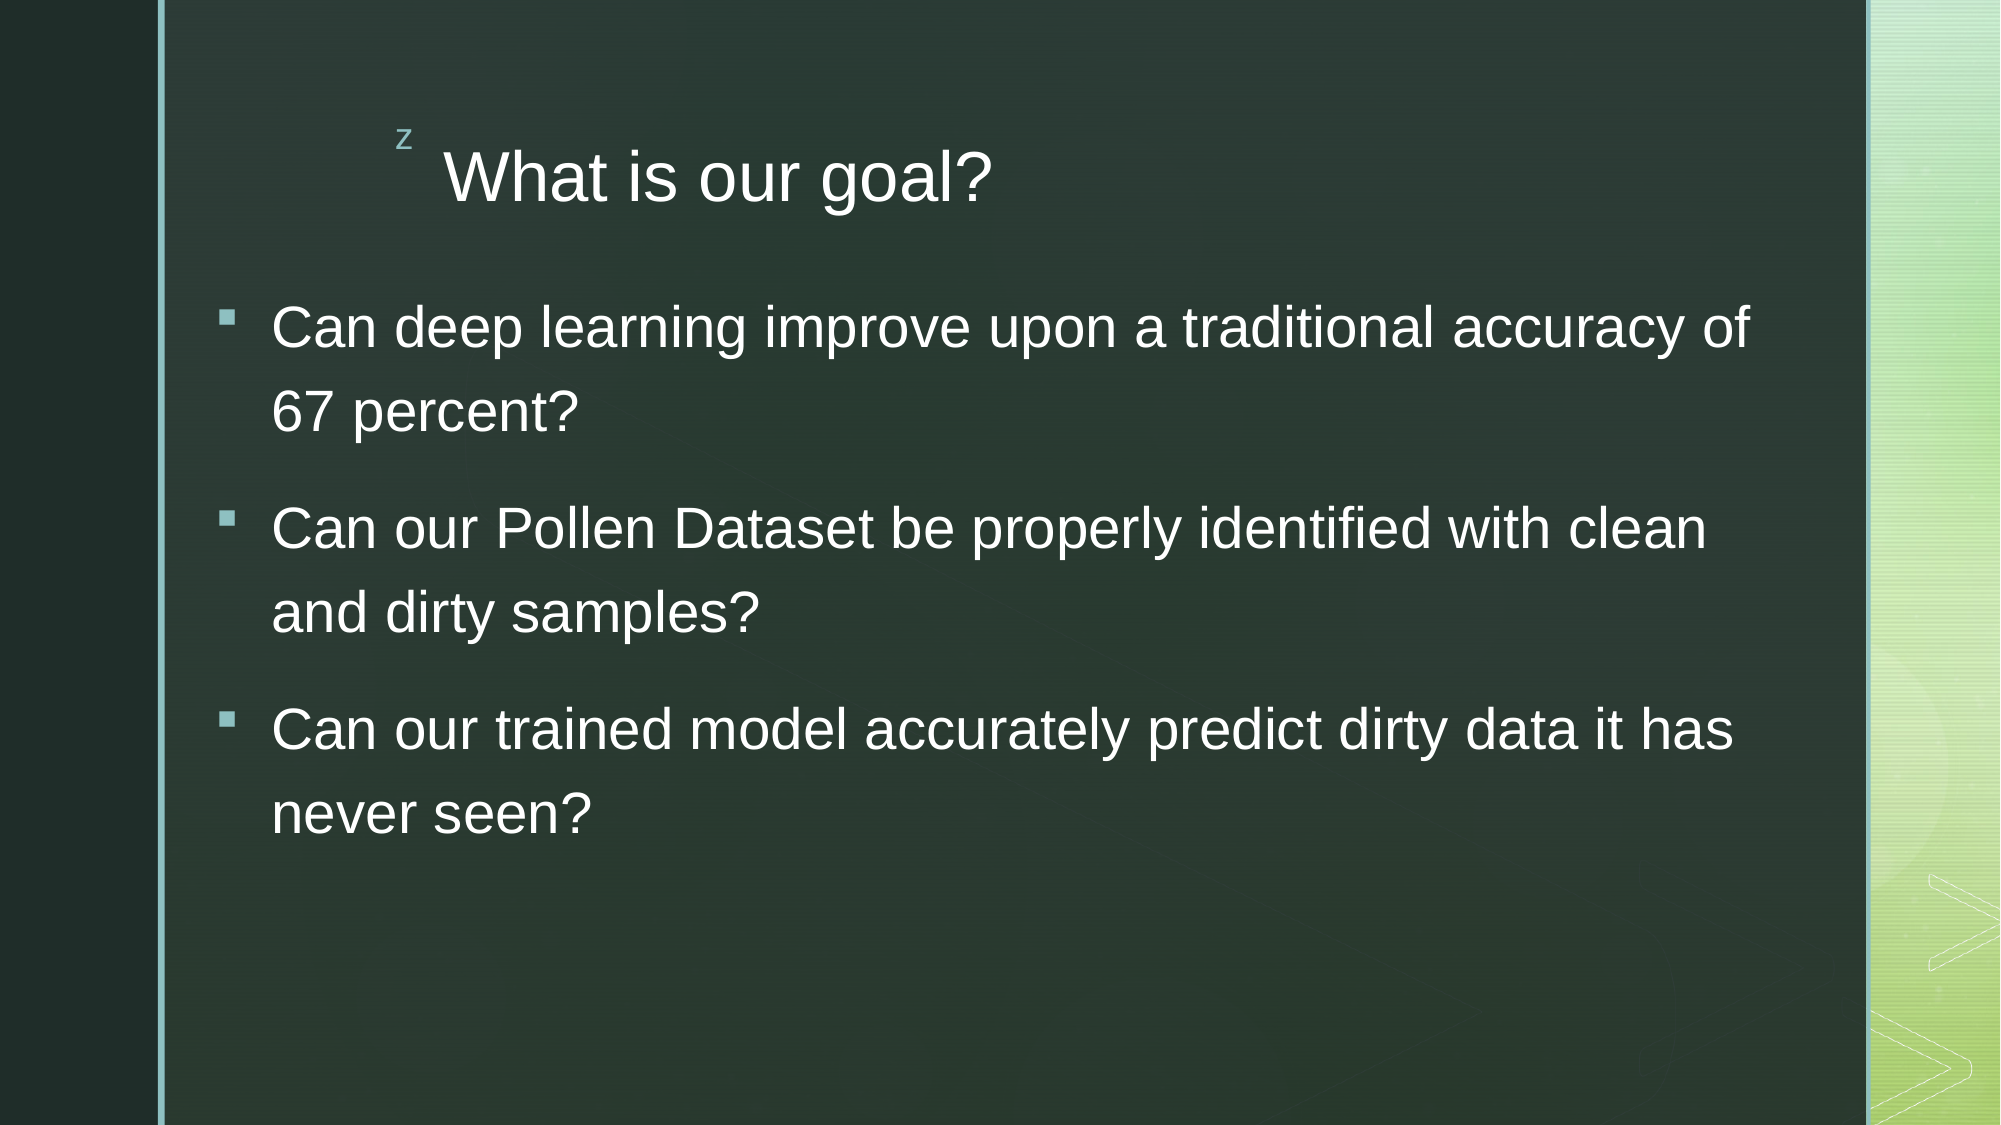

# What is our goal?
Can deep learning improve upon a traditional accuracy of 67 percent?
Can our Pollen Dataset be properly identified with clean and dirty samples?
Can our trained model accurately predict dirty data it has never seen?